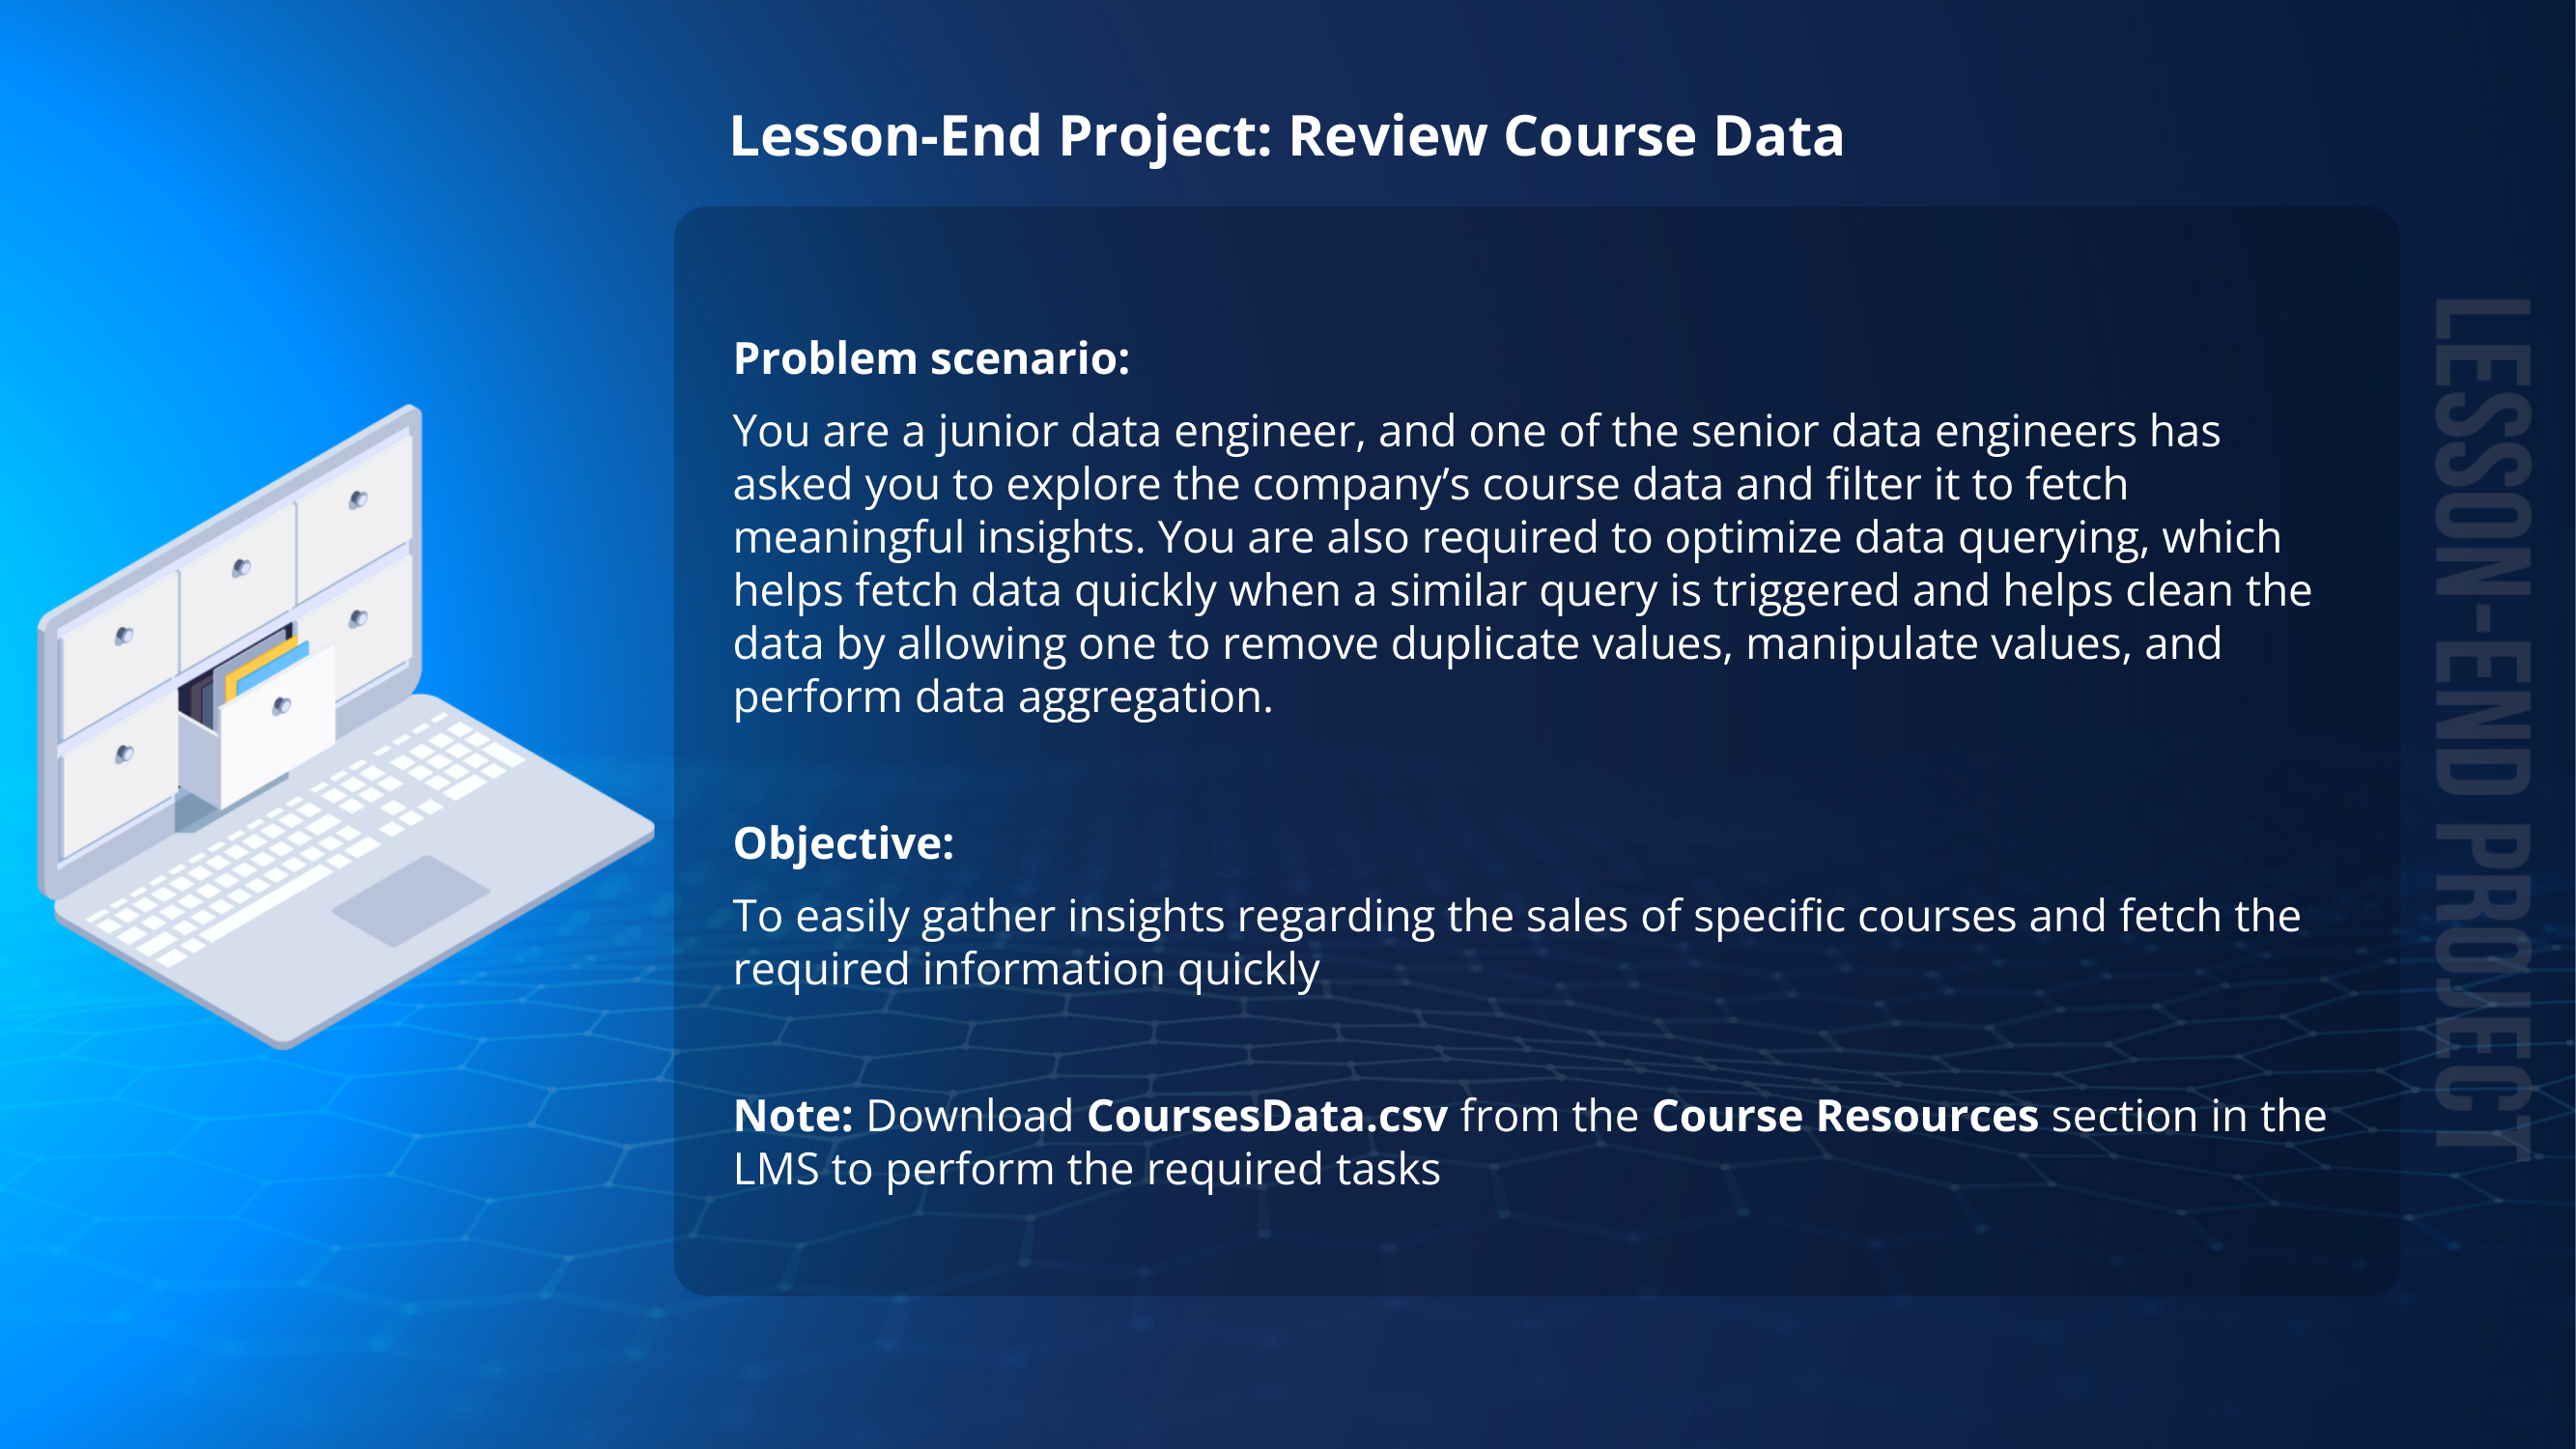

# Lesson-End Project: Review Course Data

Problem scenario:
You are a junior data engineer, and one of the senior data engineers has asked you to explore the company’s course data and filter it to fetch meaningful insights. You are also required to optimize data querying, which helps fetch data quickly when a similar query is triggered and helps clean the data by allowing one to remove duplicate values, manipulate values, and perform data aggregation.

Objective:
To easily gather insights regarding the sales of specific courses and fetch the required information quickly

Note: Download CoursesData.csv from the Course Resources section in the LMS to perform the required tasks